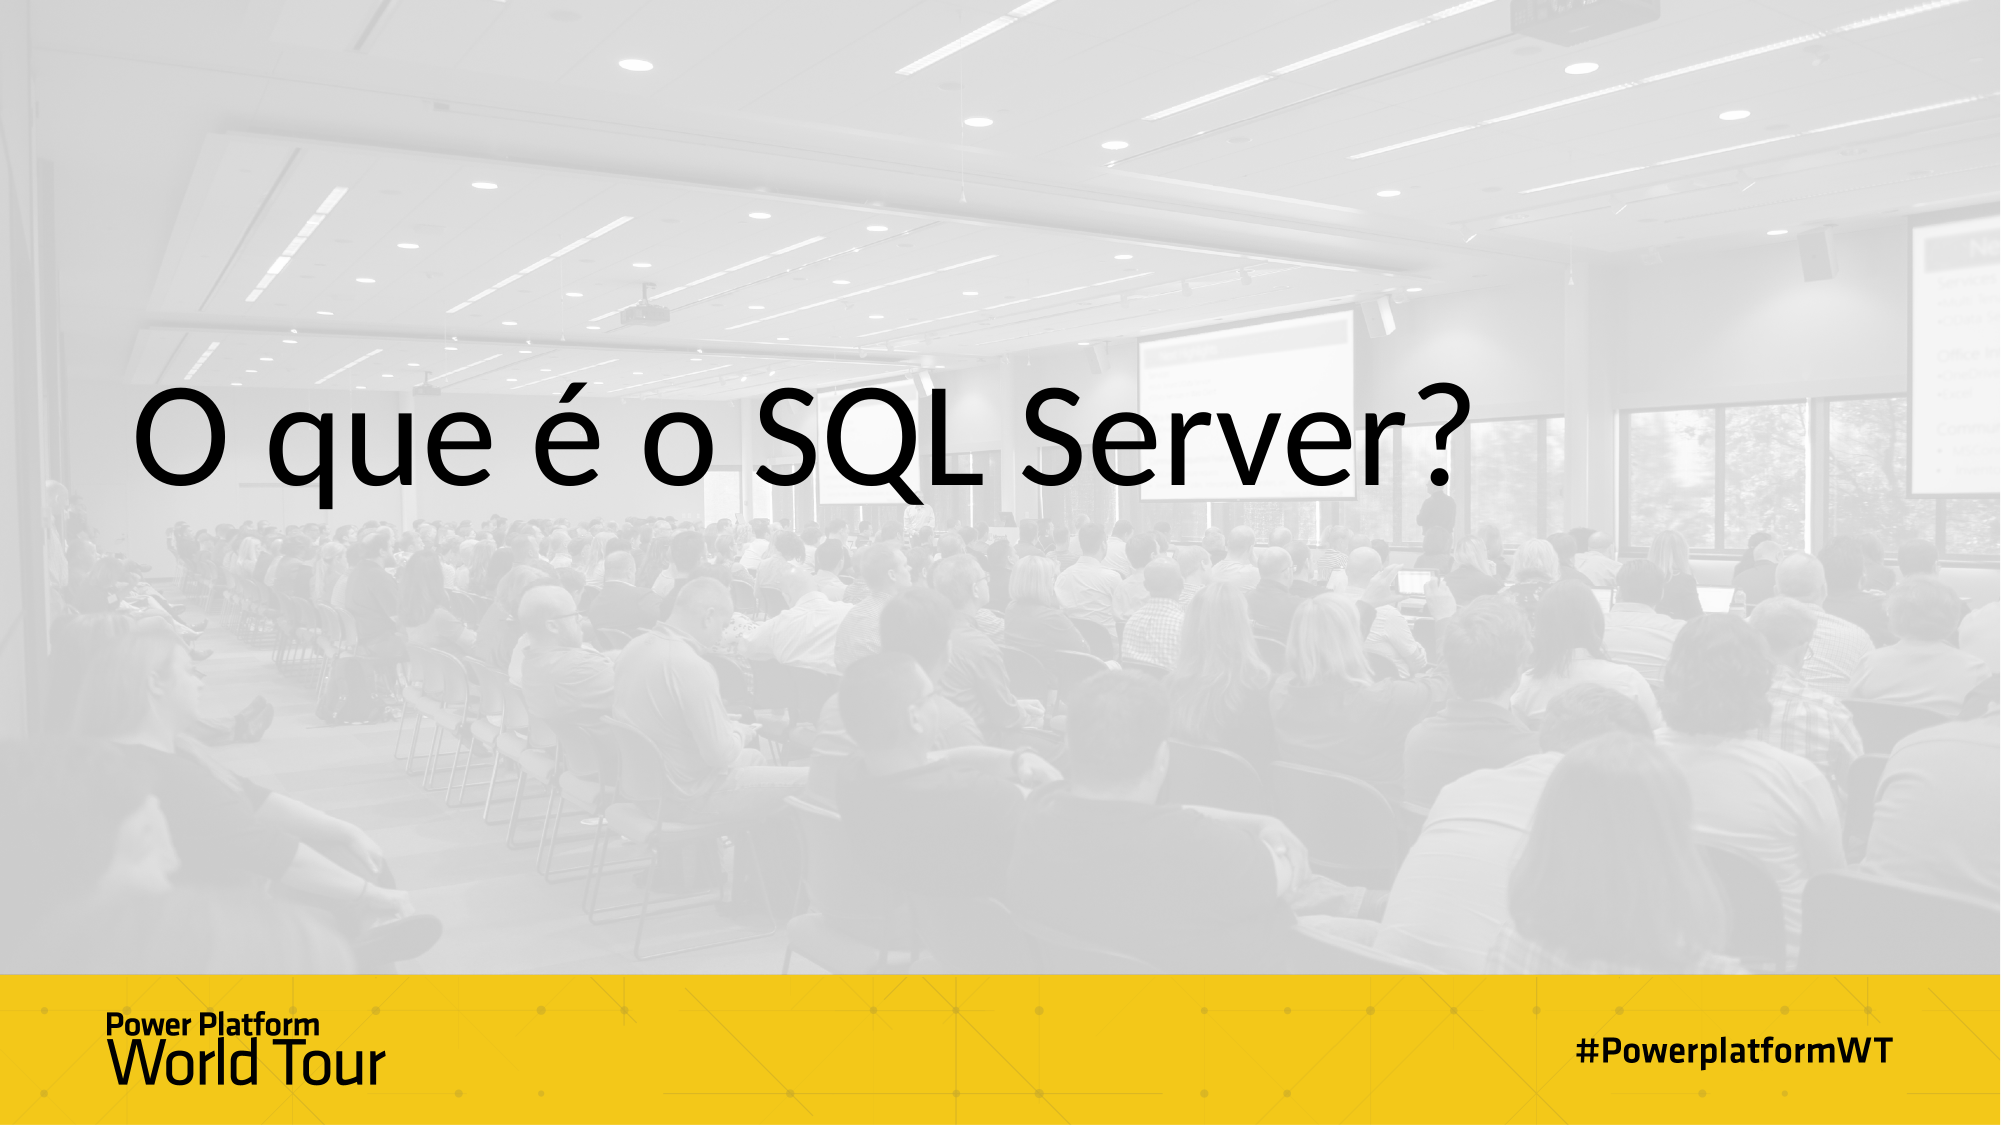

# O que é o SQL Server?